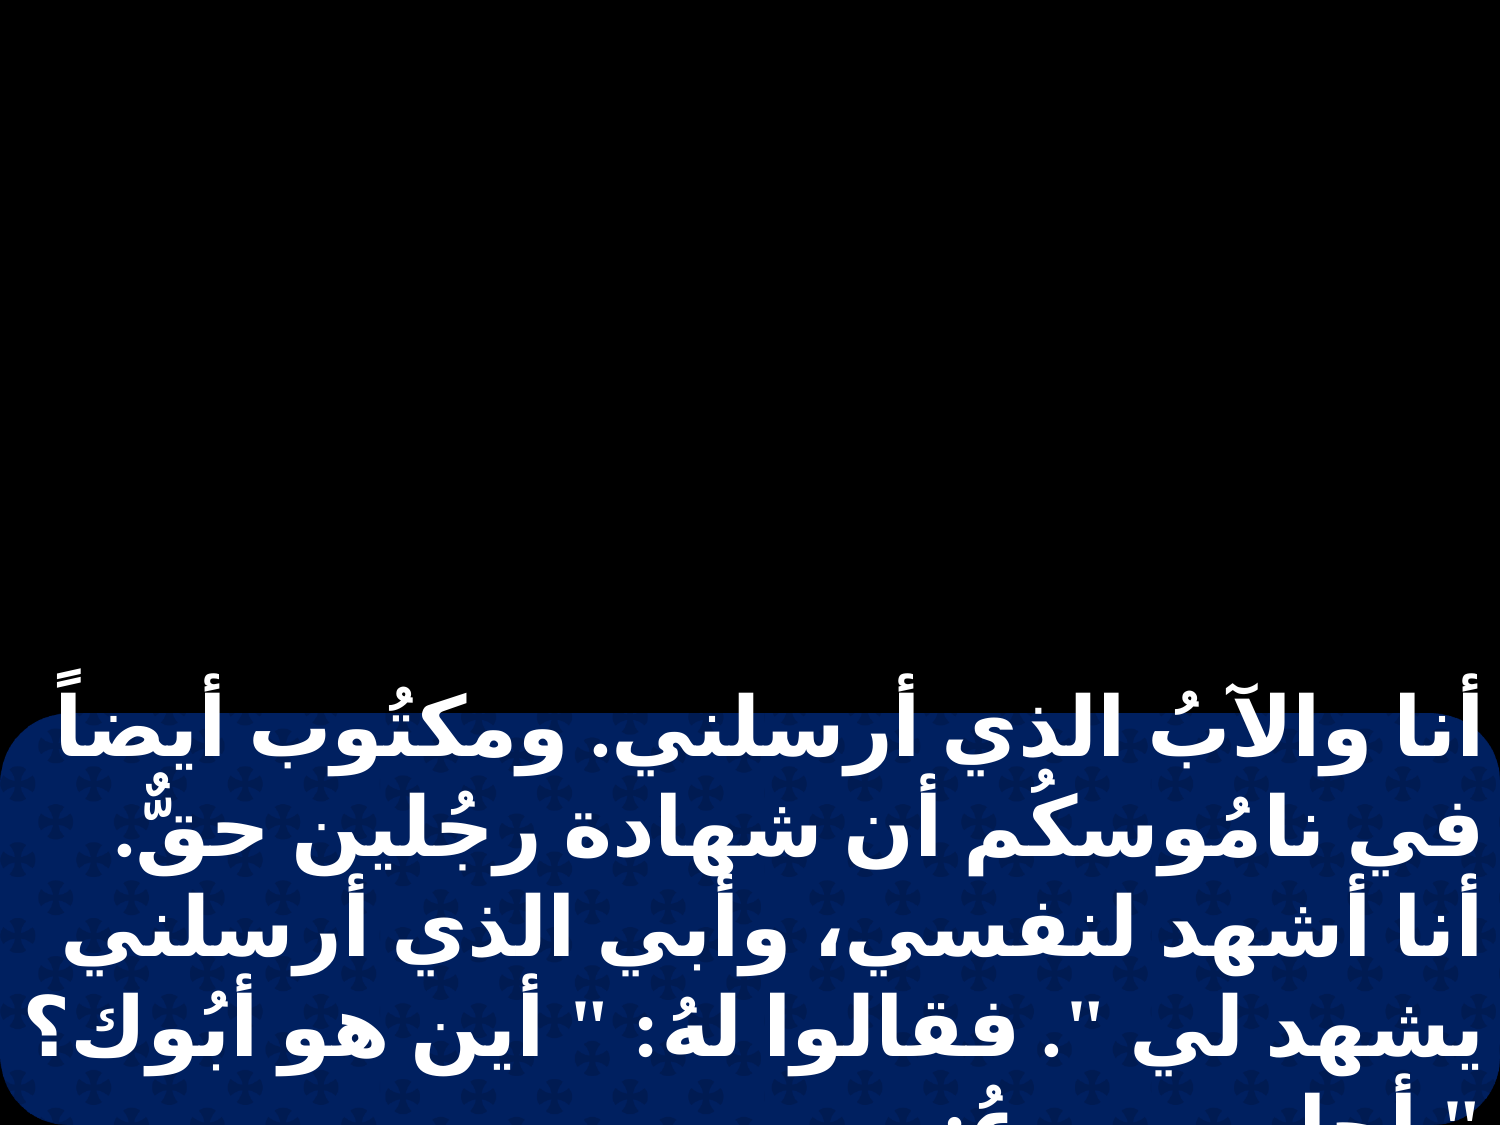

أنا والآبُ الذي أرسلني. ومكتُوب أيضاً في نامُوسكُم أن شهادة رجُلين حقٌّ. أنا أشهد لنفسي، وأبي الذي أرسلني يشهد لي ". فقالوا لهُ: " أين هو أبُوك؟ " أجاب يسوعُ: